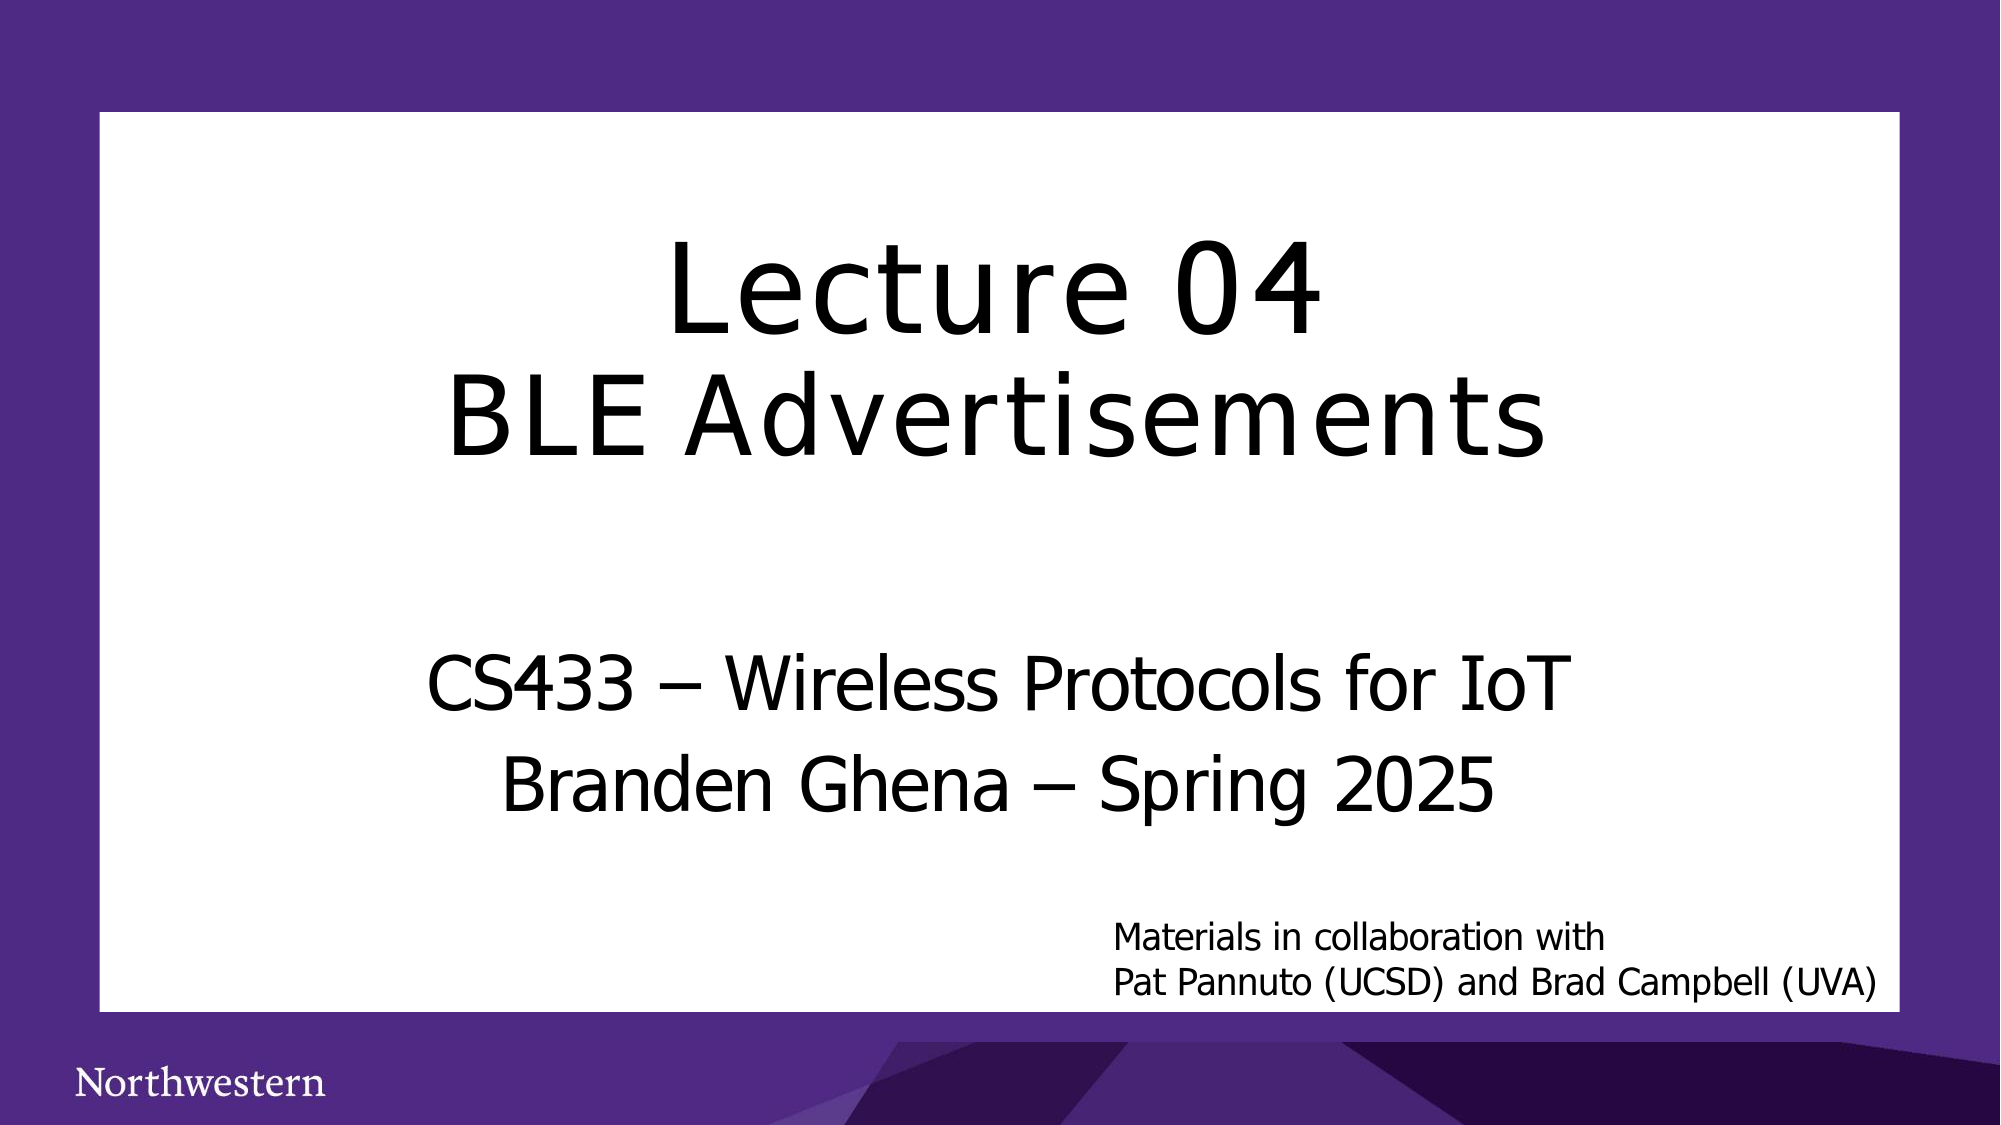

# Lecture 04 BLE Advertisements
CS433 – Wireless Protocols for IoT
Branden Ghena – Spring 2025
Materials in collaboration with
Pat Pannuto (UCSD) and Brad Campbell (UVA)